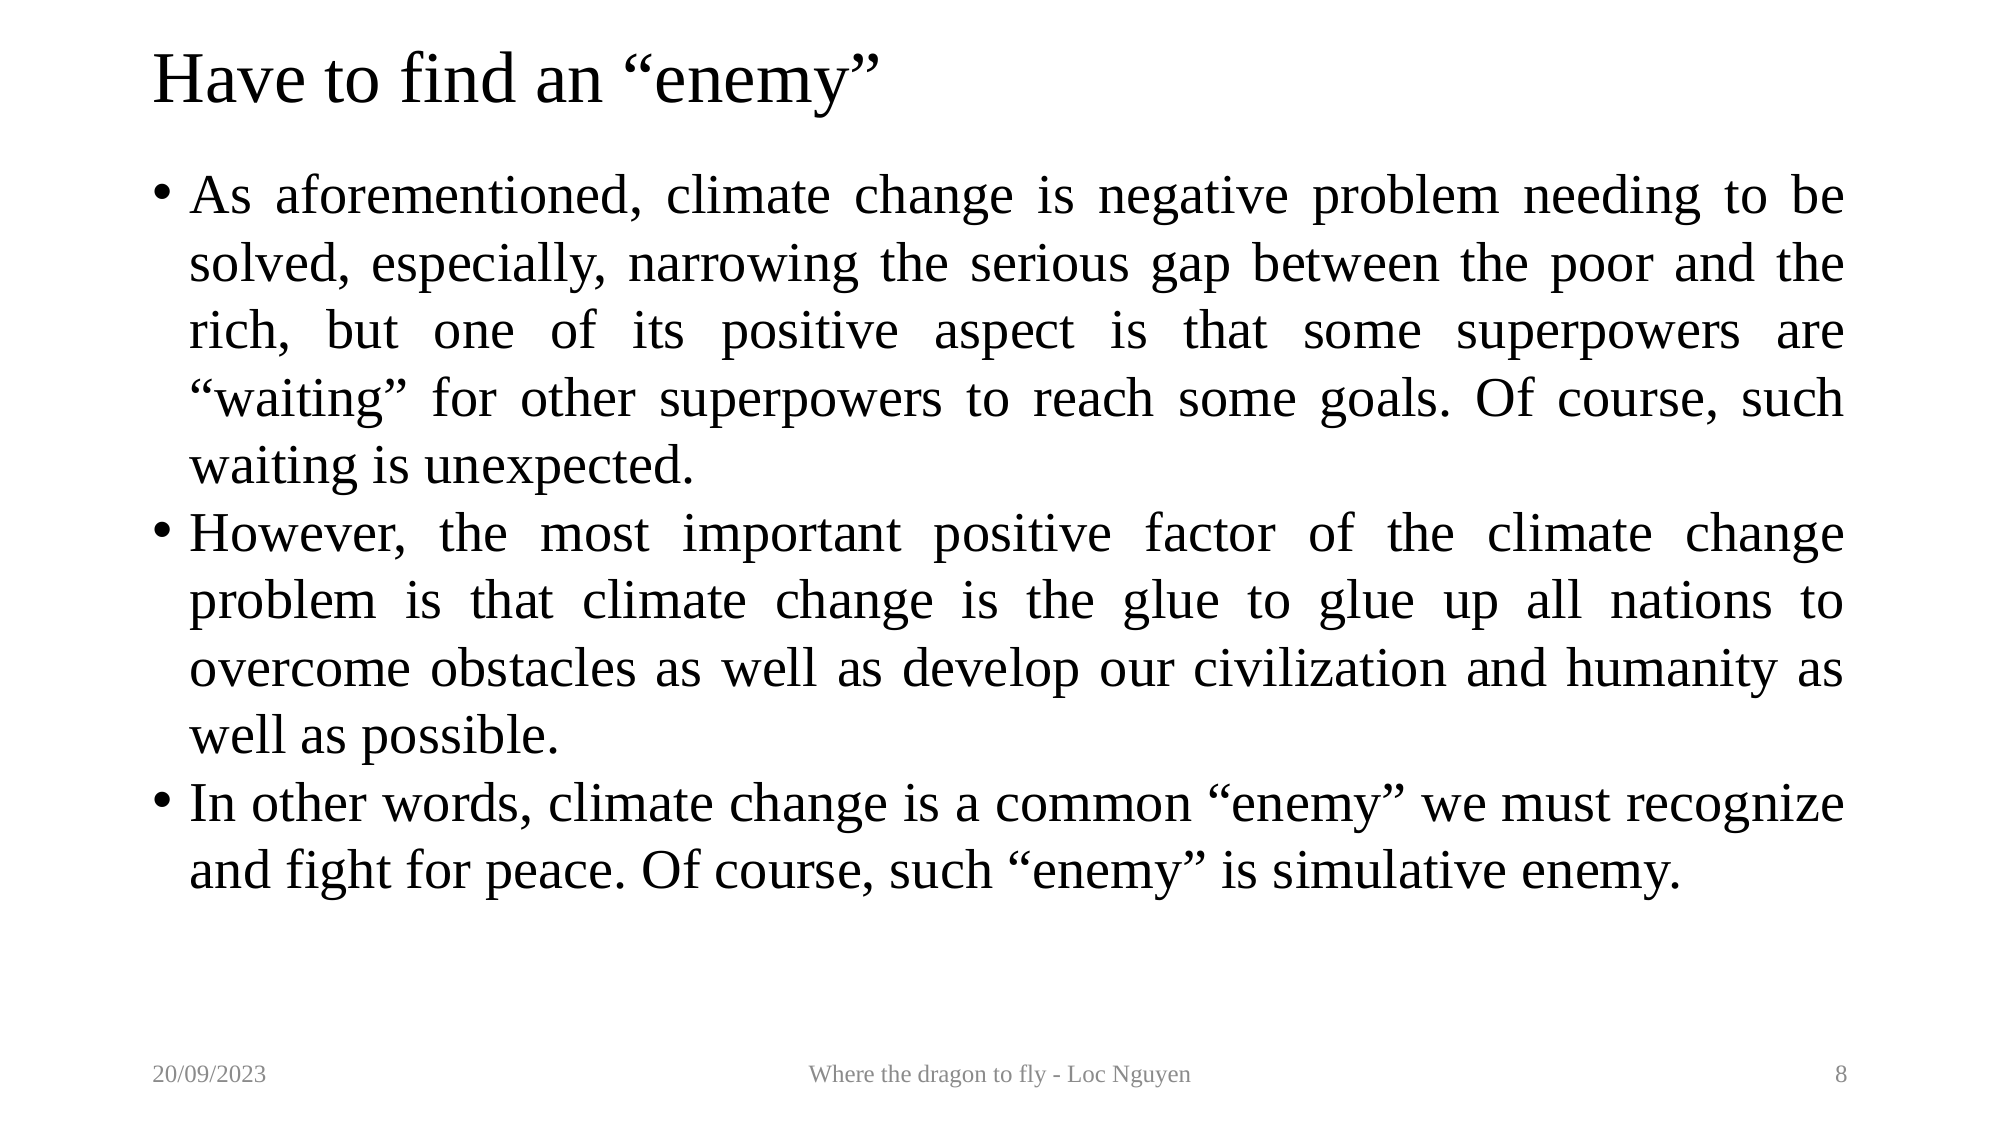

# Have to find an “enemy”
As aforementioned, climate change is negative problem needing to be solved, especially, narrowing the serious gap between the poor and the rich, but one of its positive aspect is that some superpowers are “waiting” for other superpowers to reach some goals. Of course, such waiting is unexpected.
However, the most important positive factor of the climate change problem is that climate change is the glue to glue up all nations to overcome obstacles as well as develop our civilization and humanity as well as possible.
In other words, climate change is a common “enemy” we must recognize and fight for peace. Of course, such “enemy” is simulative enemy.
20/09/2023
Where the dragon to fly - Loc Nguyen
8